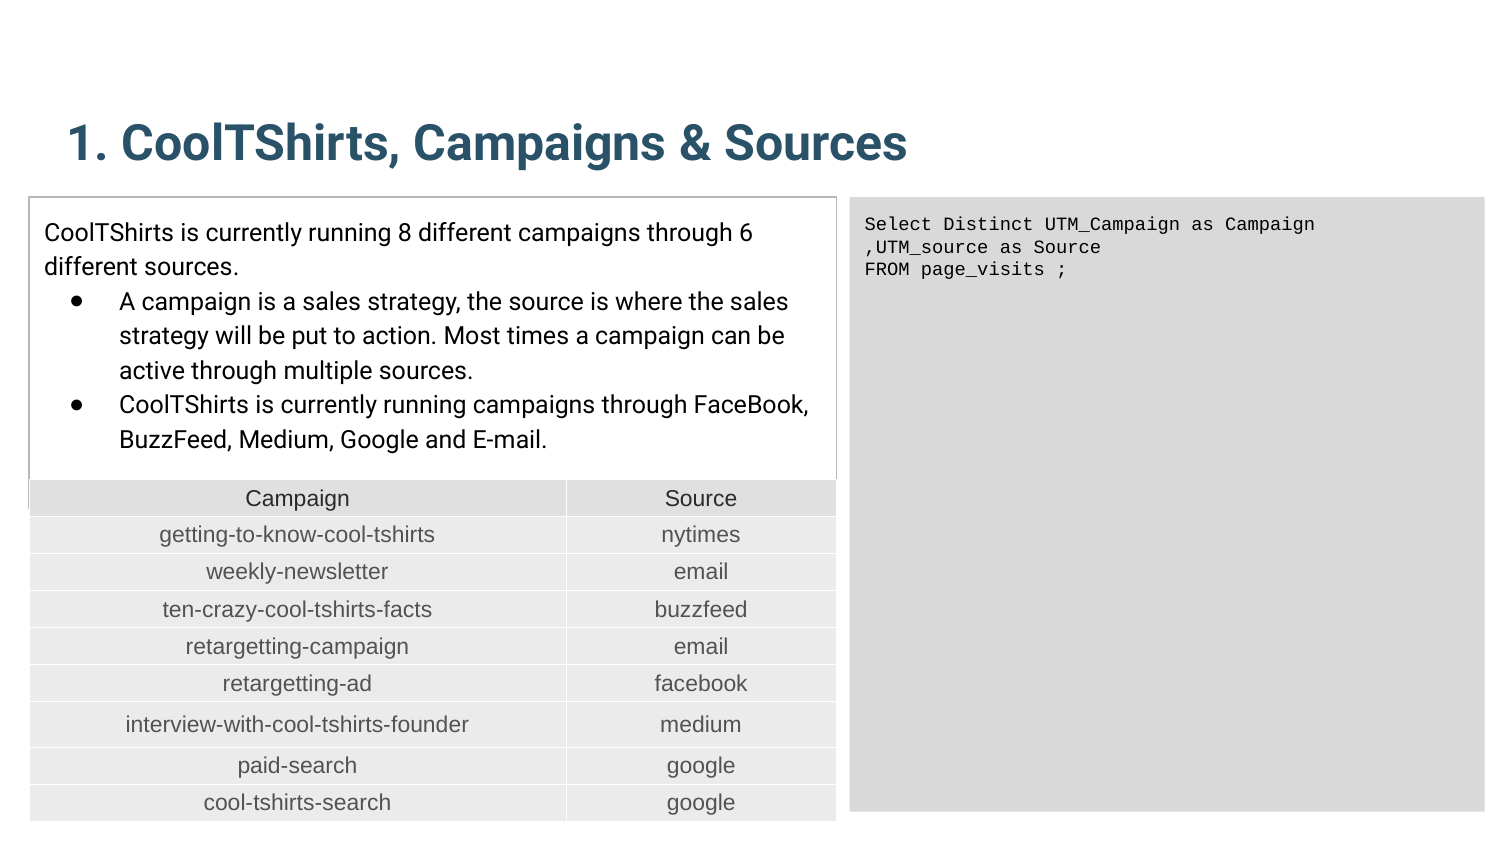

1. CoolTShirts, Campaigns & Sources
CoolTShirts is currently running 8 different campaigns through 6 different sources.
A campaign is a sales strategy, the source is where the sales strategy will be put to action. Most times a campaign can be active through multiple sources.
CoolTShirts is currently running campaigns through FaceBook, BuzzFeed, Medium, Google and E-mail.

Select Distinct UTM_Campaign as Campaign
,UTM_source as Source
FROM page_visits ;
| Campaign | Source |
| --- | --- |
| getting-to-know-cool-tshirts | nytimes |
| weekly-newsletter | email |
| ten-crazy-cool-tshirts-facts | buzzfeed |
| retargetting-campaign | email |
| retargetting-ad | facebook |
| interview-with-cool-tshirts-founder | medium |
| paid-search | google |
| cool-tshirts-search | google |